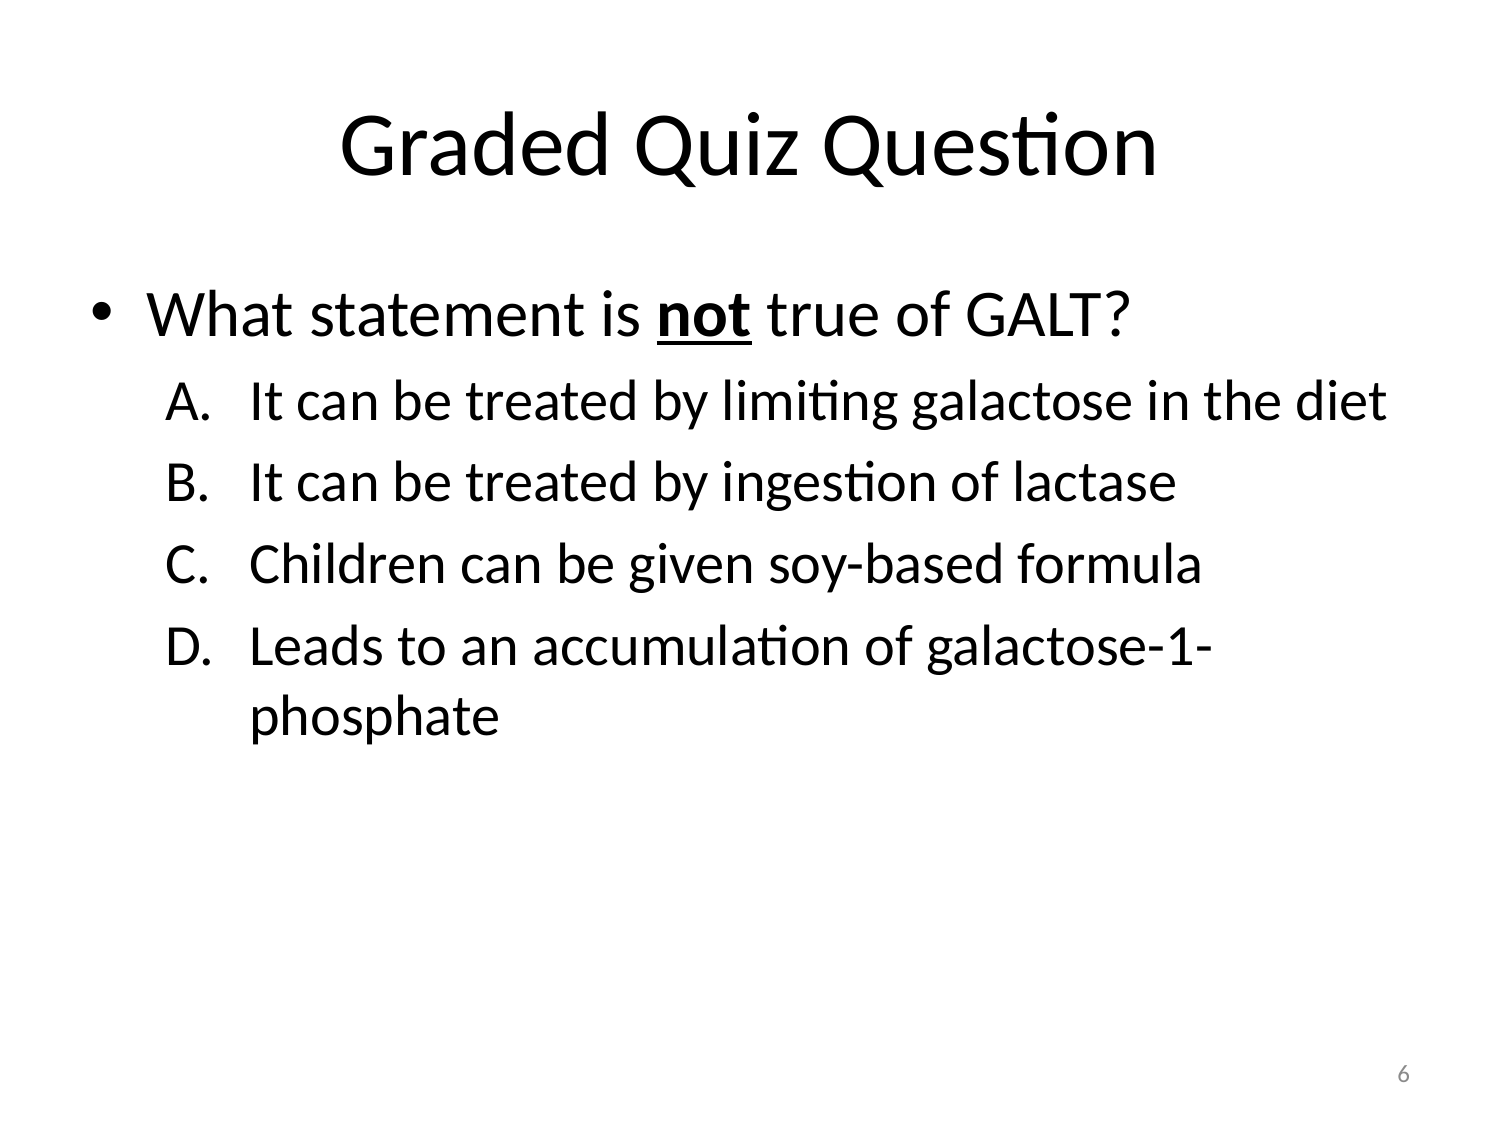

# Graded Quiz Question
What statement is not true of GALT?
It can be treated by limiting galactose in the diet
It can be treated by ingestion of lactase
Children can be given soy-based formula
Leads to an accumulation of galactose-1-phosphate
6